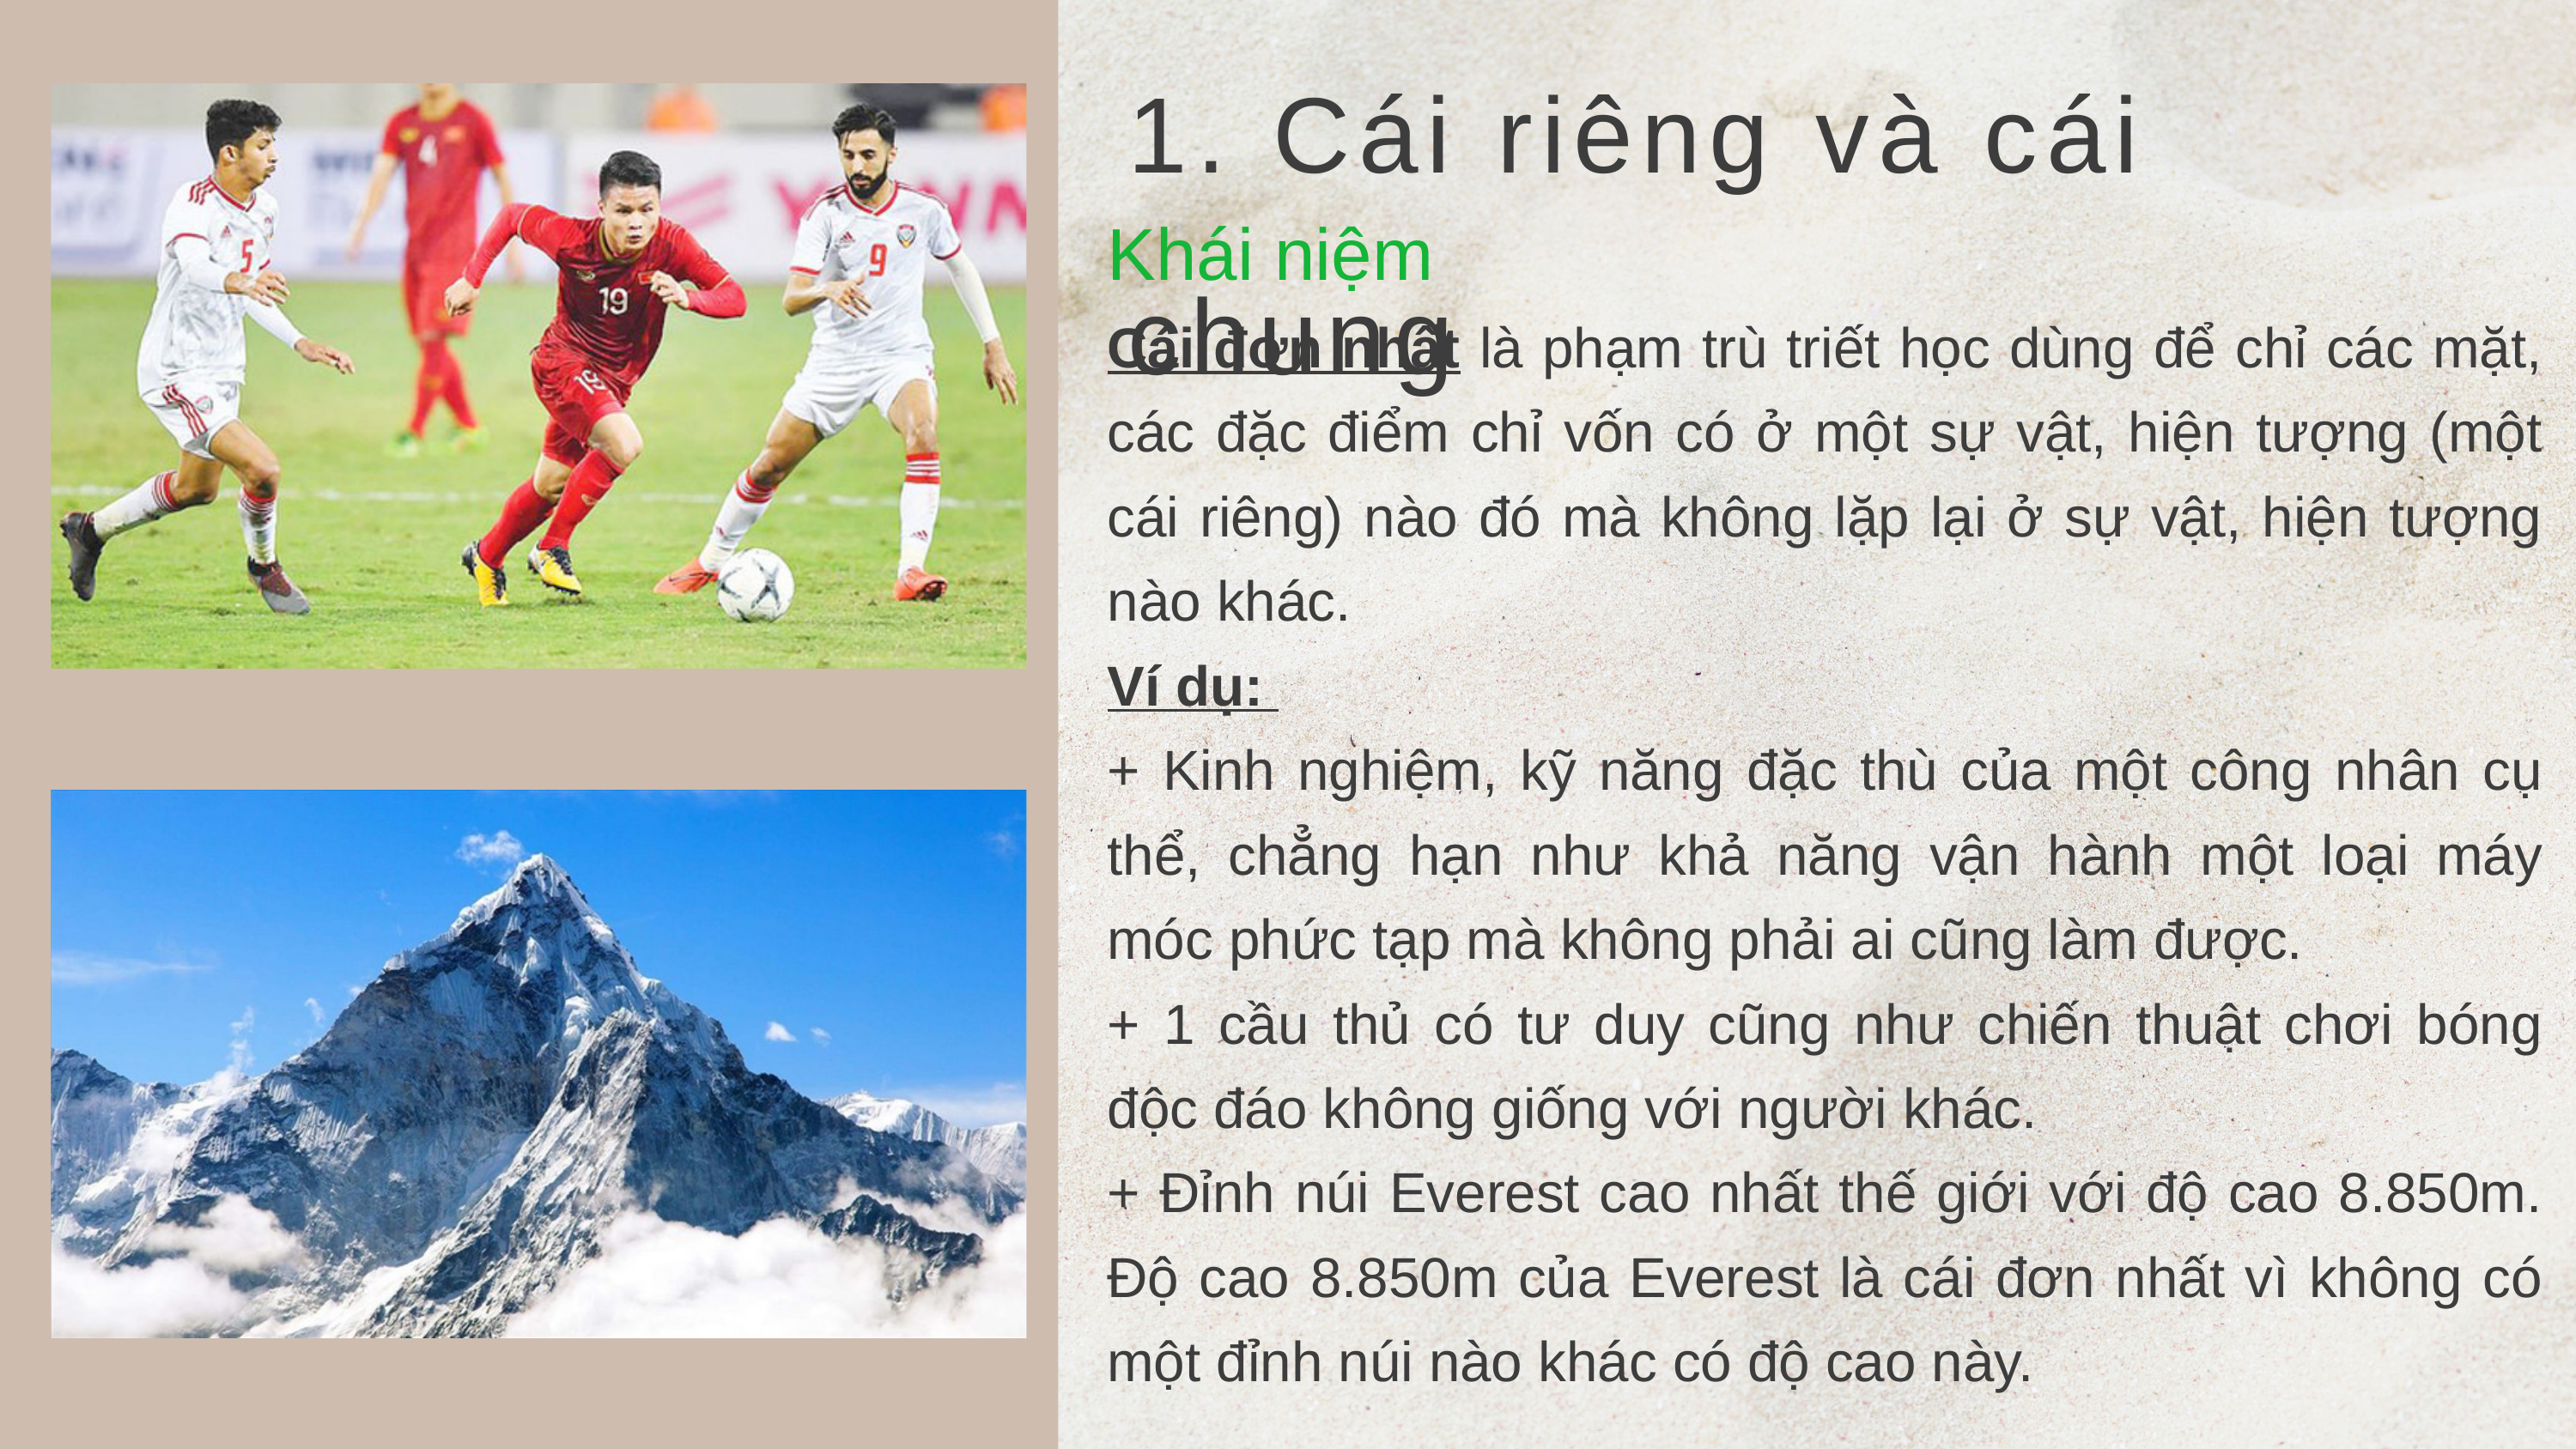

1. Cái riêng và cái chung

Khái niệm
Cái đơn nhất là phạm trù triết học dùng để chỉ các mặt, các đặc điểm chỉ vốn có ở một sự vật, hiện tượng (một cái riêng) nào đó mà không lặp lại ở sự vật, hiện tượng nào khác.
Ví dụ:
+ Kinh nghiệm, kỹ năng đặc thù của một công nhân cụ thể, chẳng hạn như khả năng vận hành một loại máy móc phức tạp mà không phải ai cũng làm được.
+ 1 cầu thủ có tư duy cũng như chiến thuật chơi bóng độc đáo không giống với người khác.
+ Đỉnh núi Everest cao nhất thế giới với độ cao 8.850m. Độ cao 8.850m của Everest là cái đơn nhất vì không có một đỉnh núi nào khác có độ cao này.